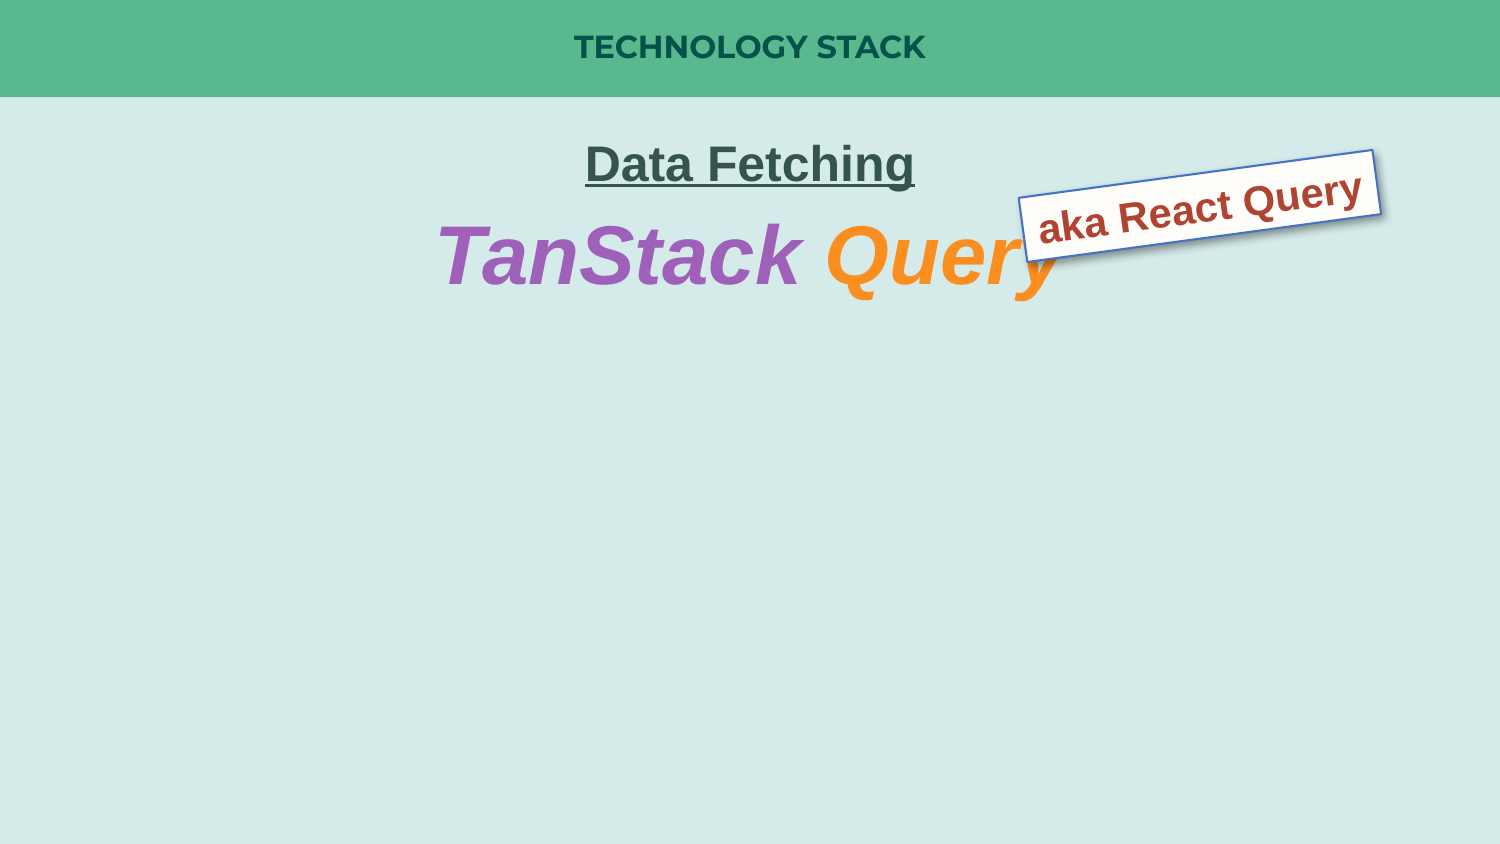

# Technology Stack
Data Fetching
TanStack Query
aka React Query